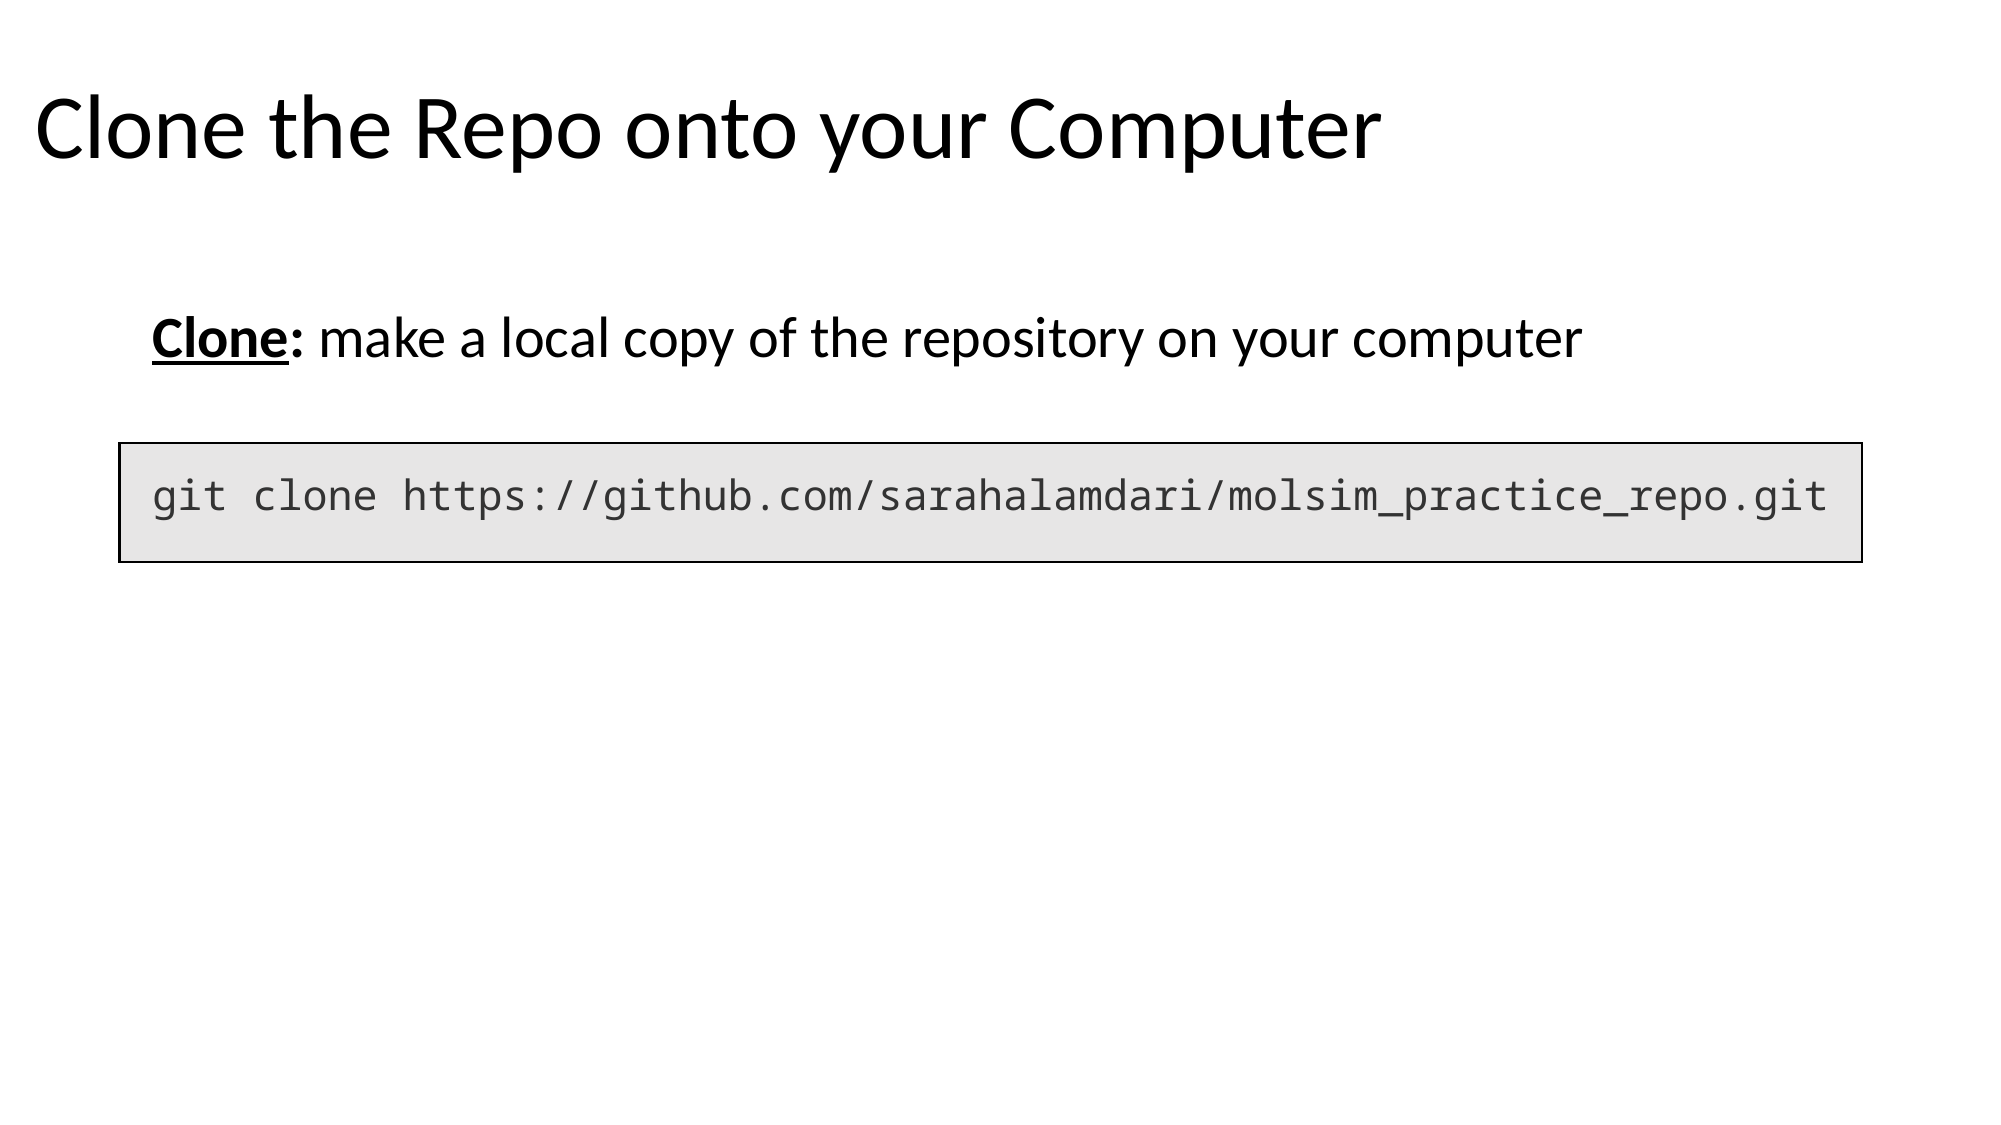

# Clone the Repo onto your Computer
Clone: make a local copy of the repository on your computer

git clone https://github.com/sarahalamdari/molsim_practice_repo.git